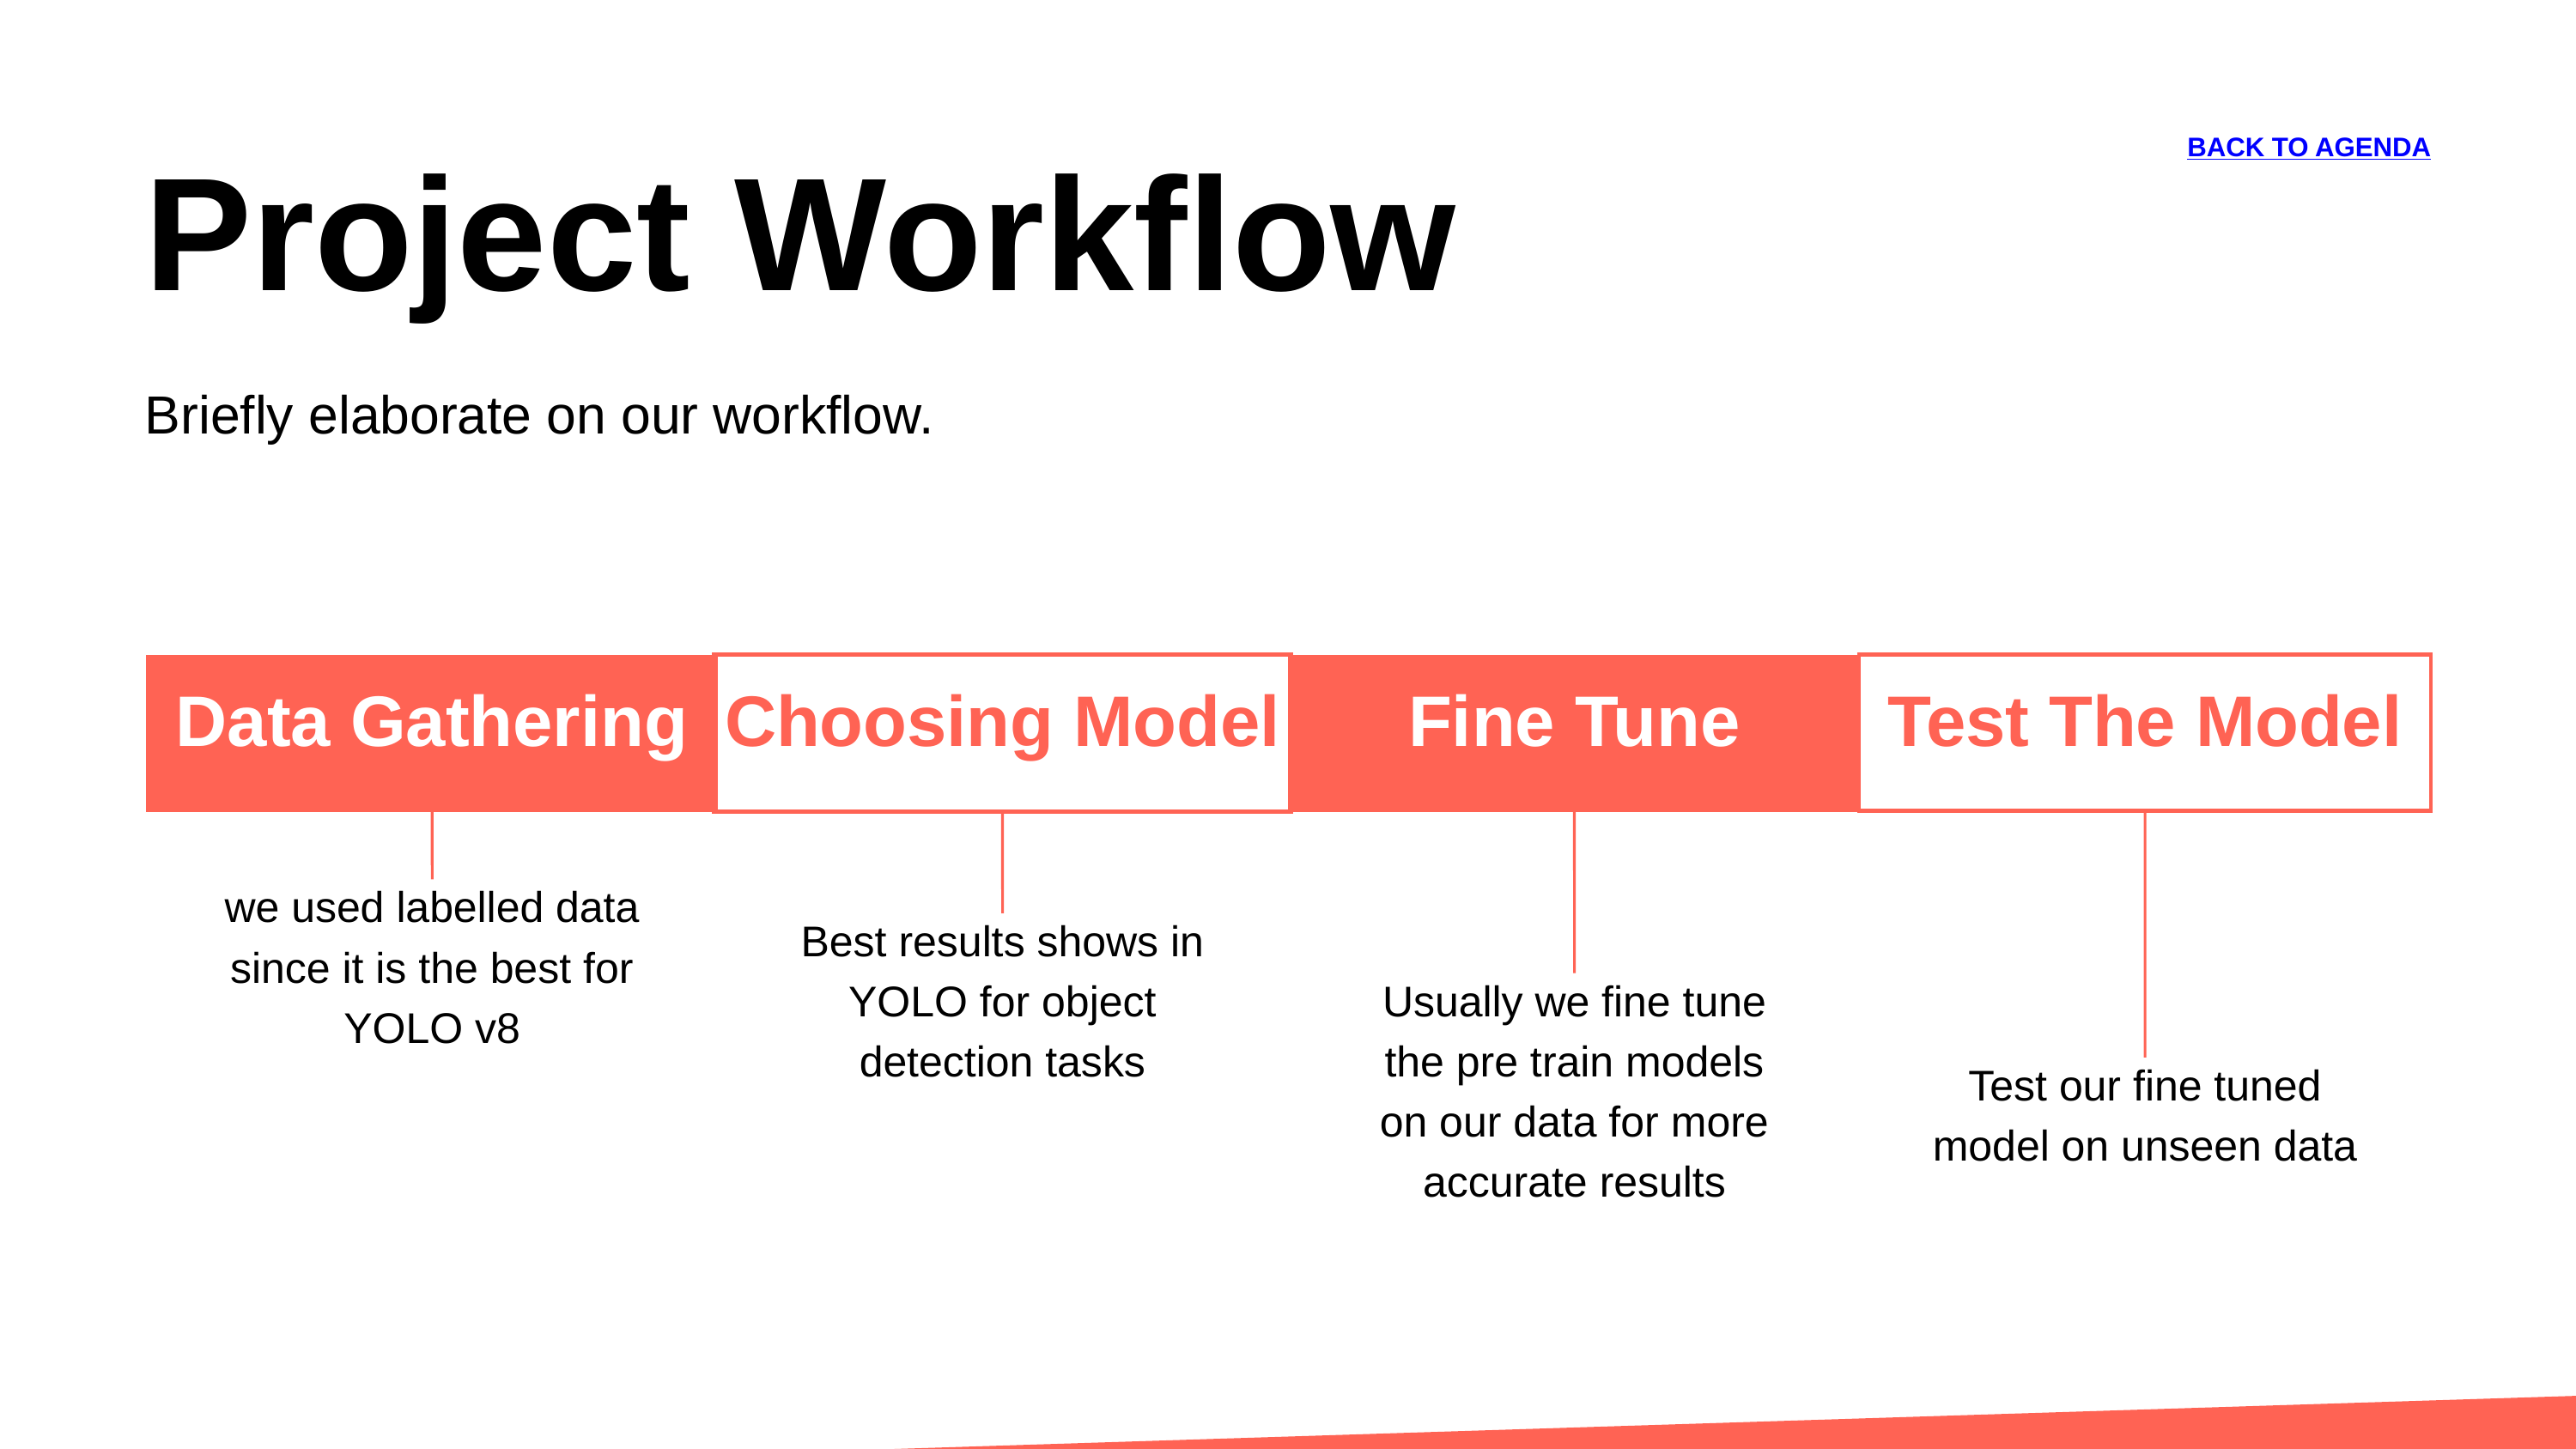

BACK TO AGENDA
Project Workflow
Briefly elaborate on our workflow.

Data Gathering

Choosing Model

Fine Tune

Test The Model

we used labelled data since it is the best for YOLO v8
Best results shows in YOLO for object detection tasks
Usually we fine tune the pre train models on our data for more accurate results
Test our fine tuned model on unseen data